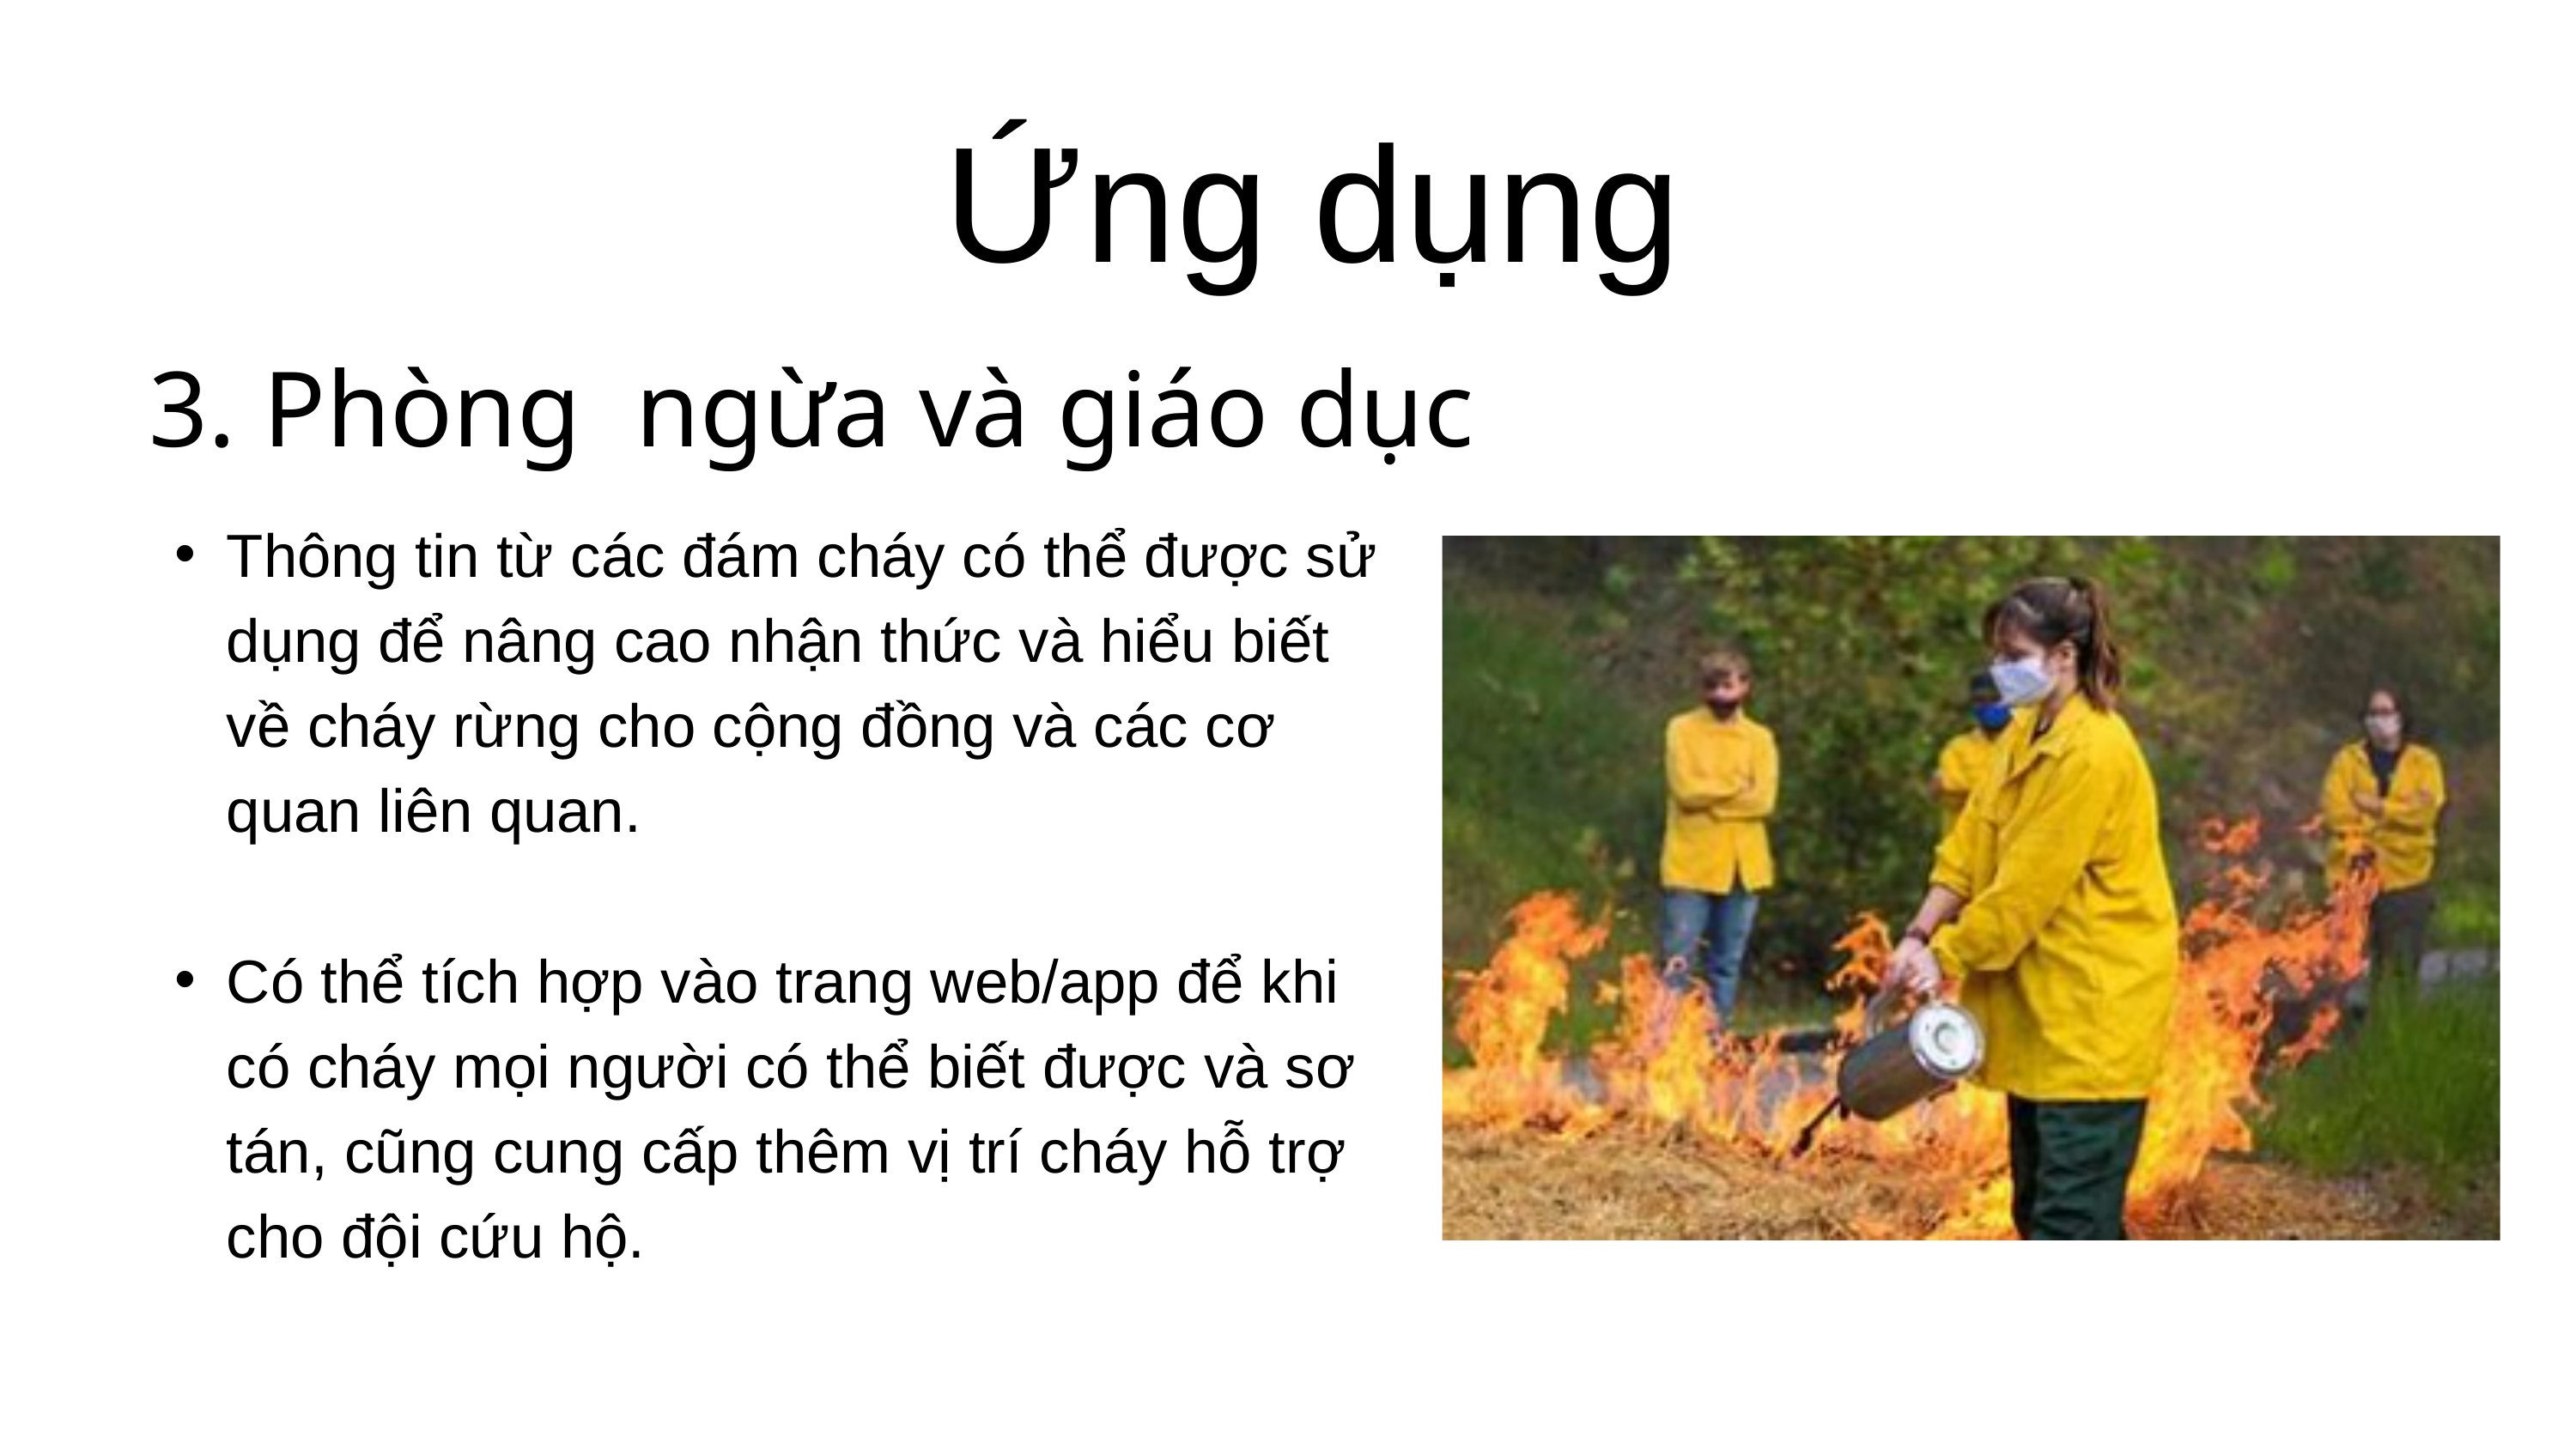

Ứng dụng
3. Phòng  ngừa và giáo dục
Thông tin từ các đám cháy có thể được sử dụng để nâng cao nhận thức và hiểu biết về cháy rừng cho cộng đồng và các cơ quan liên quan.

Có thể tích hợp vào trang web/app để khi có cháy mọi người có thể biết được và sơ tán, cũng cung cấp thêm vị trí cháy hỗ trợ cho đội cứu hộ.